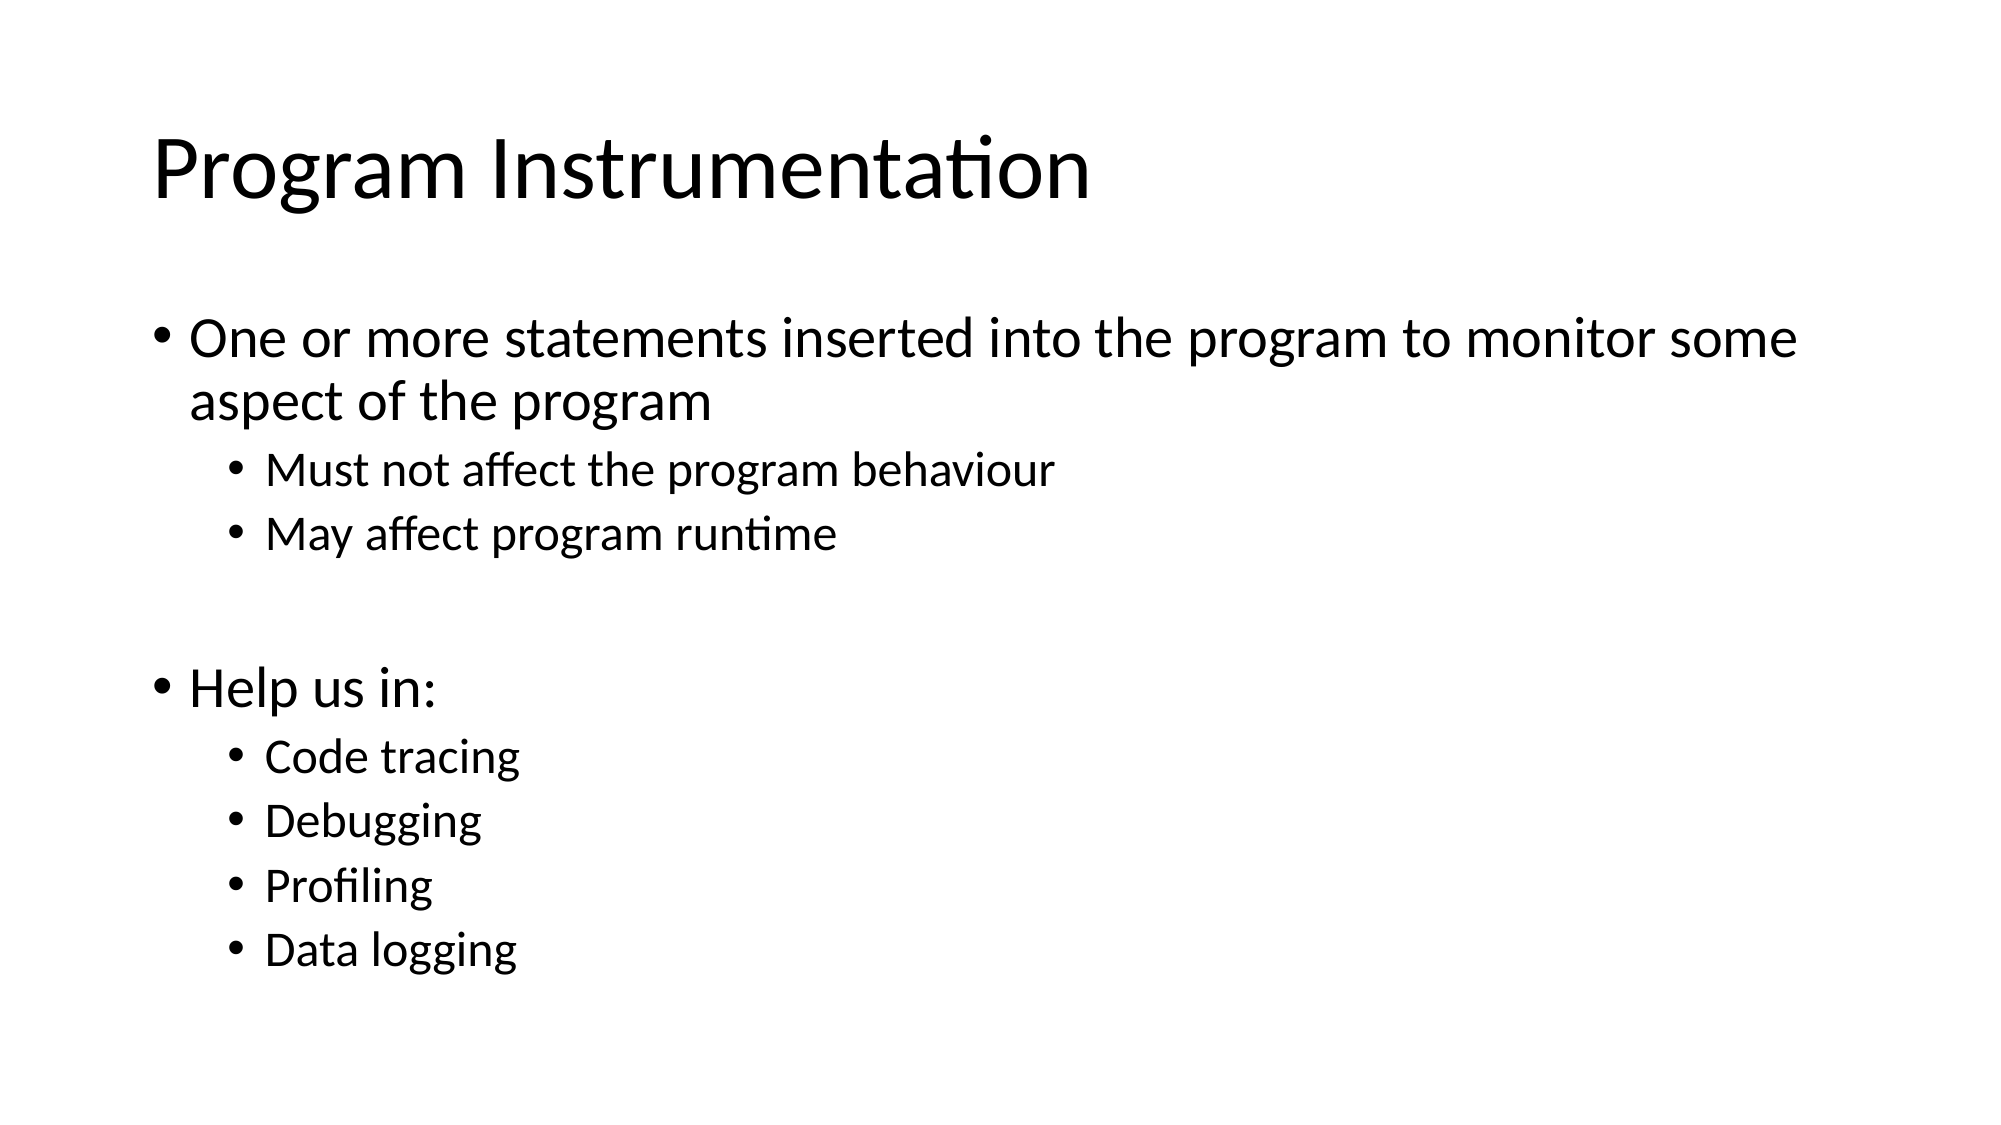

# Program Instrumentation
One or more statements inserted into the program to monitor some aspect of the program
Must not affect the program behaviour
May affect program runtime

Help us in:
Code tracing
Debugging
Profiling
Data logging